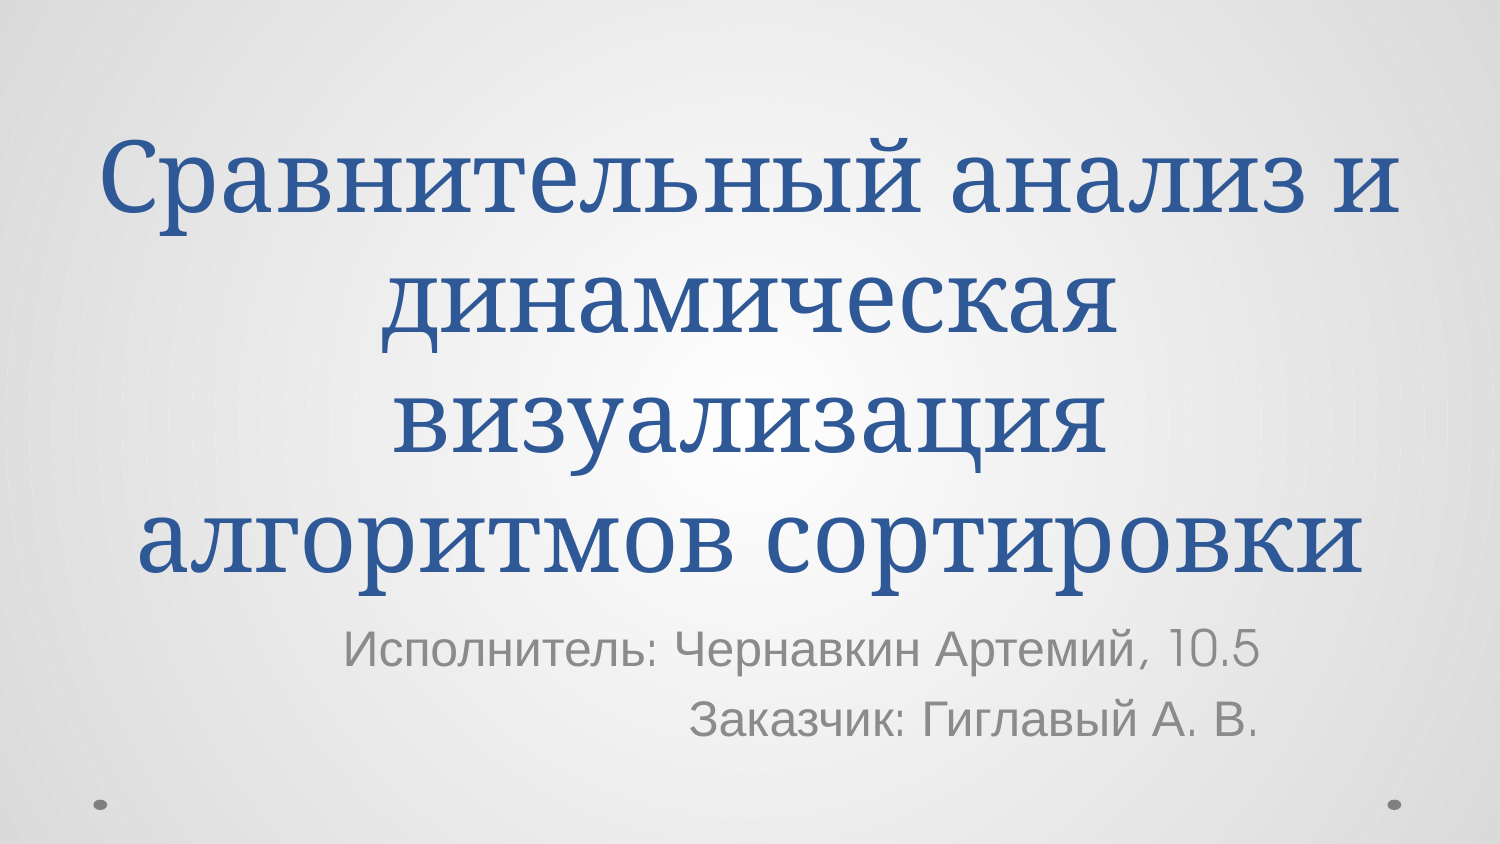

# Сравнительный анализ и динамическая визуализация алгоритмов сортировки
Исполнитель: Чернавкин Артемий, 10.5
Заказчик: Гиглавый А. В.